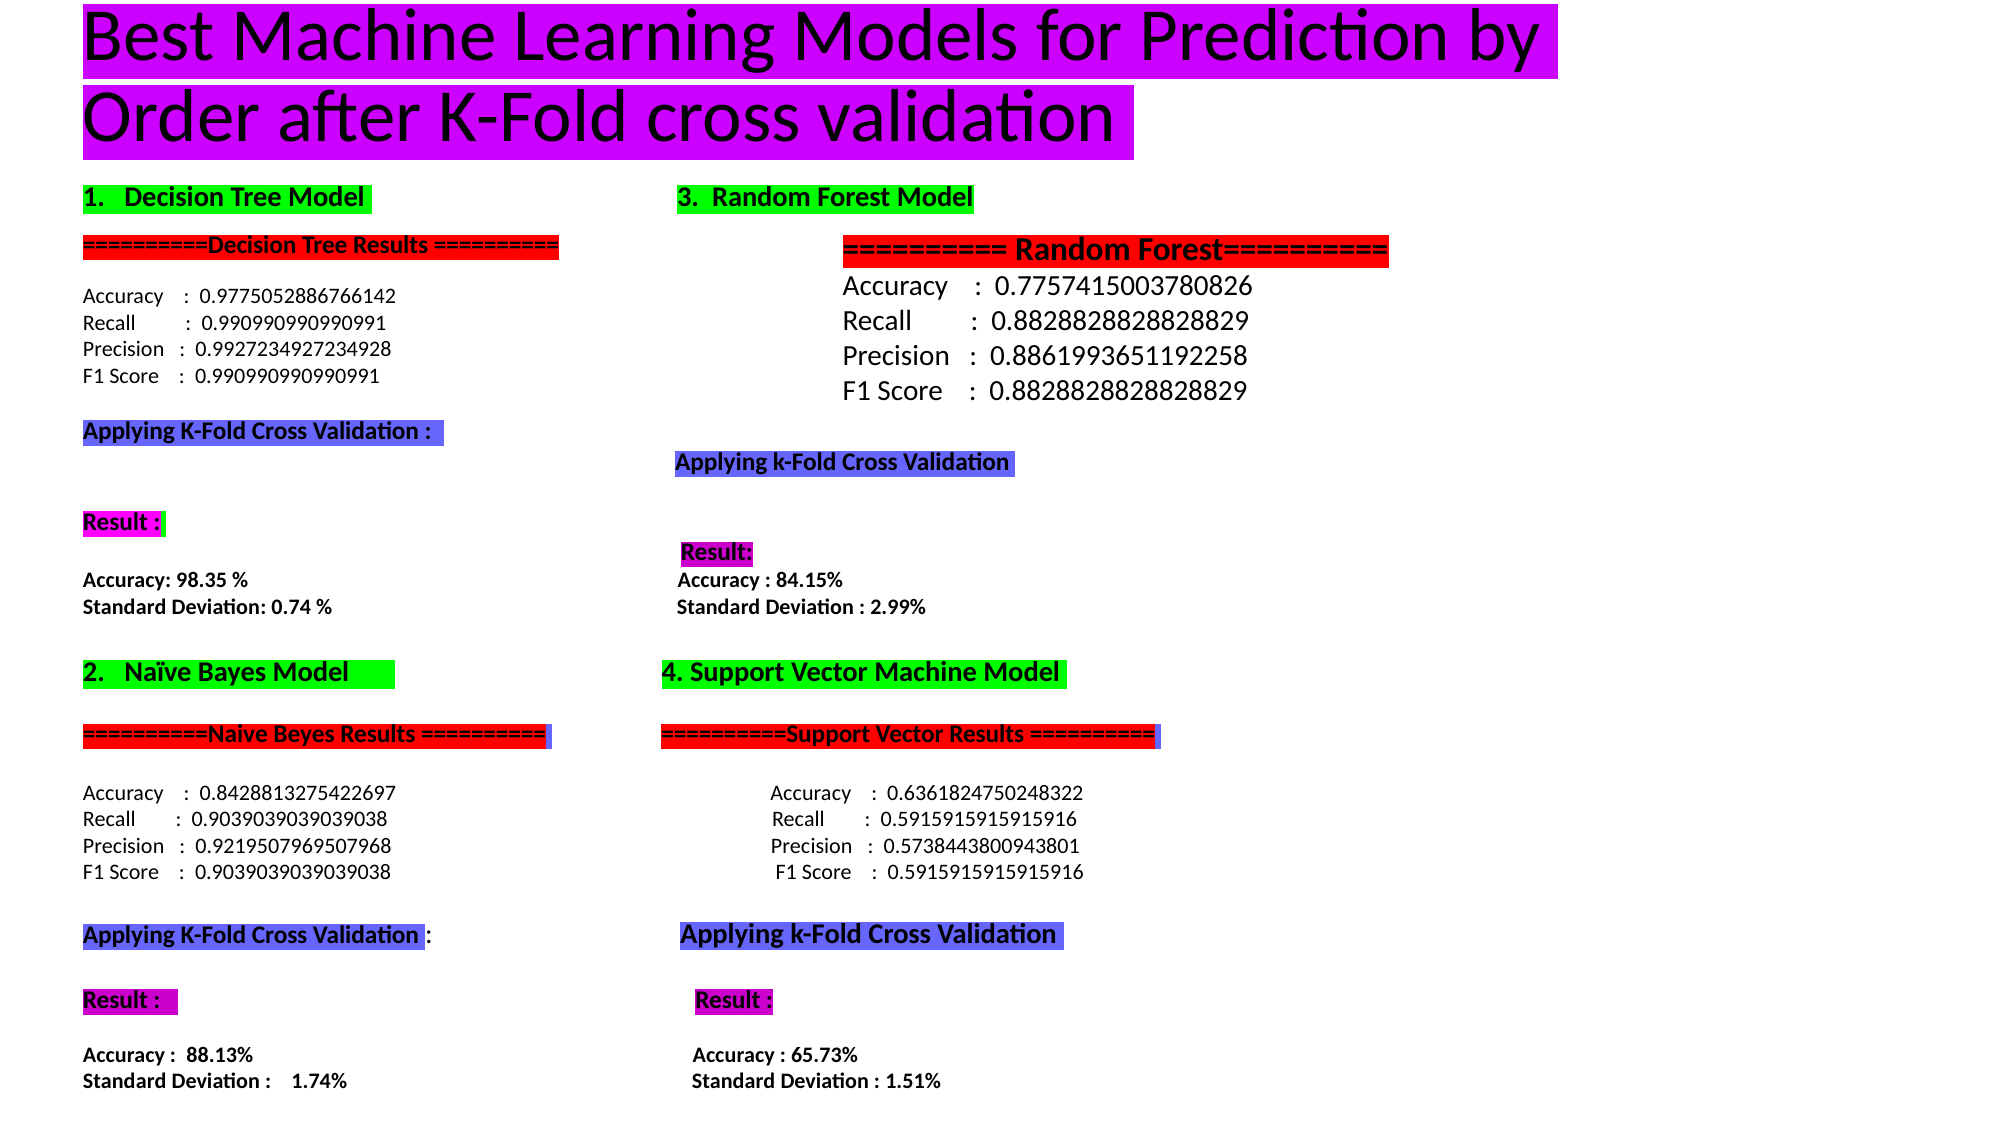

# Best Machine Learning Models for Prediction by  Order after K-Fold cross validation
1.   Decision Tree Model                                                3.  Random Forest Model

==========Decision Tree Results ==========

Accuracy    :  0.9775052886766142
Recall          :  0.990990990990991
Precision   :  0.9927234927234928
F1 Score    :  0.990990990990991

Applying K-Fold Cross Validation :
                                                                                                       Applying k-Fold Cross Validation
Result :
                                                                                                        Result:
Accuracy: 98.35 %                                                                                      Accuracy : 84.15%
Standard Deviation: 0.74 %                                                                     Standard Deviation : 2.99%

2.   Naïve Bayes Model                                                4. Support Vector Machine Model

==========Naive Beyes Results ==========                    ==========Support Vector Results ==========

Accuracy    :  0.8428813275422697                                                                           Accuracy    :  0.6361824750248322
Recall        :  0.9039039039039038                                                                             Recall        :  0.5915915915915916
Precision   :  0.9219507969507968                                                                            Precision   :  0.5738443800943801
F1 Score    :  0.9039039039039038                                                                             F1 Score    :  0.5915915915915916

Applying K-Fold Cross Validation :                                      Applying k-Fold Cross Validation

Result :                                                                                             Result :

Accuracy :  88.13%                                                                                        Accuracy : 65.73%
Standard Deviation :    1.74%                                                                     Standard Deviation : 1.51%

========== Random Forest==========
Accuracy    :  0.7757415003780826
Recall         :  0.8828828828828829
Precision   :  0.8861993651192258
F1 Score    :  0.8828828828828829